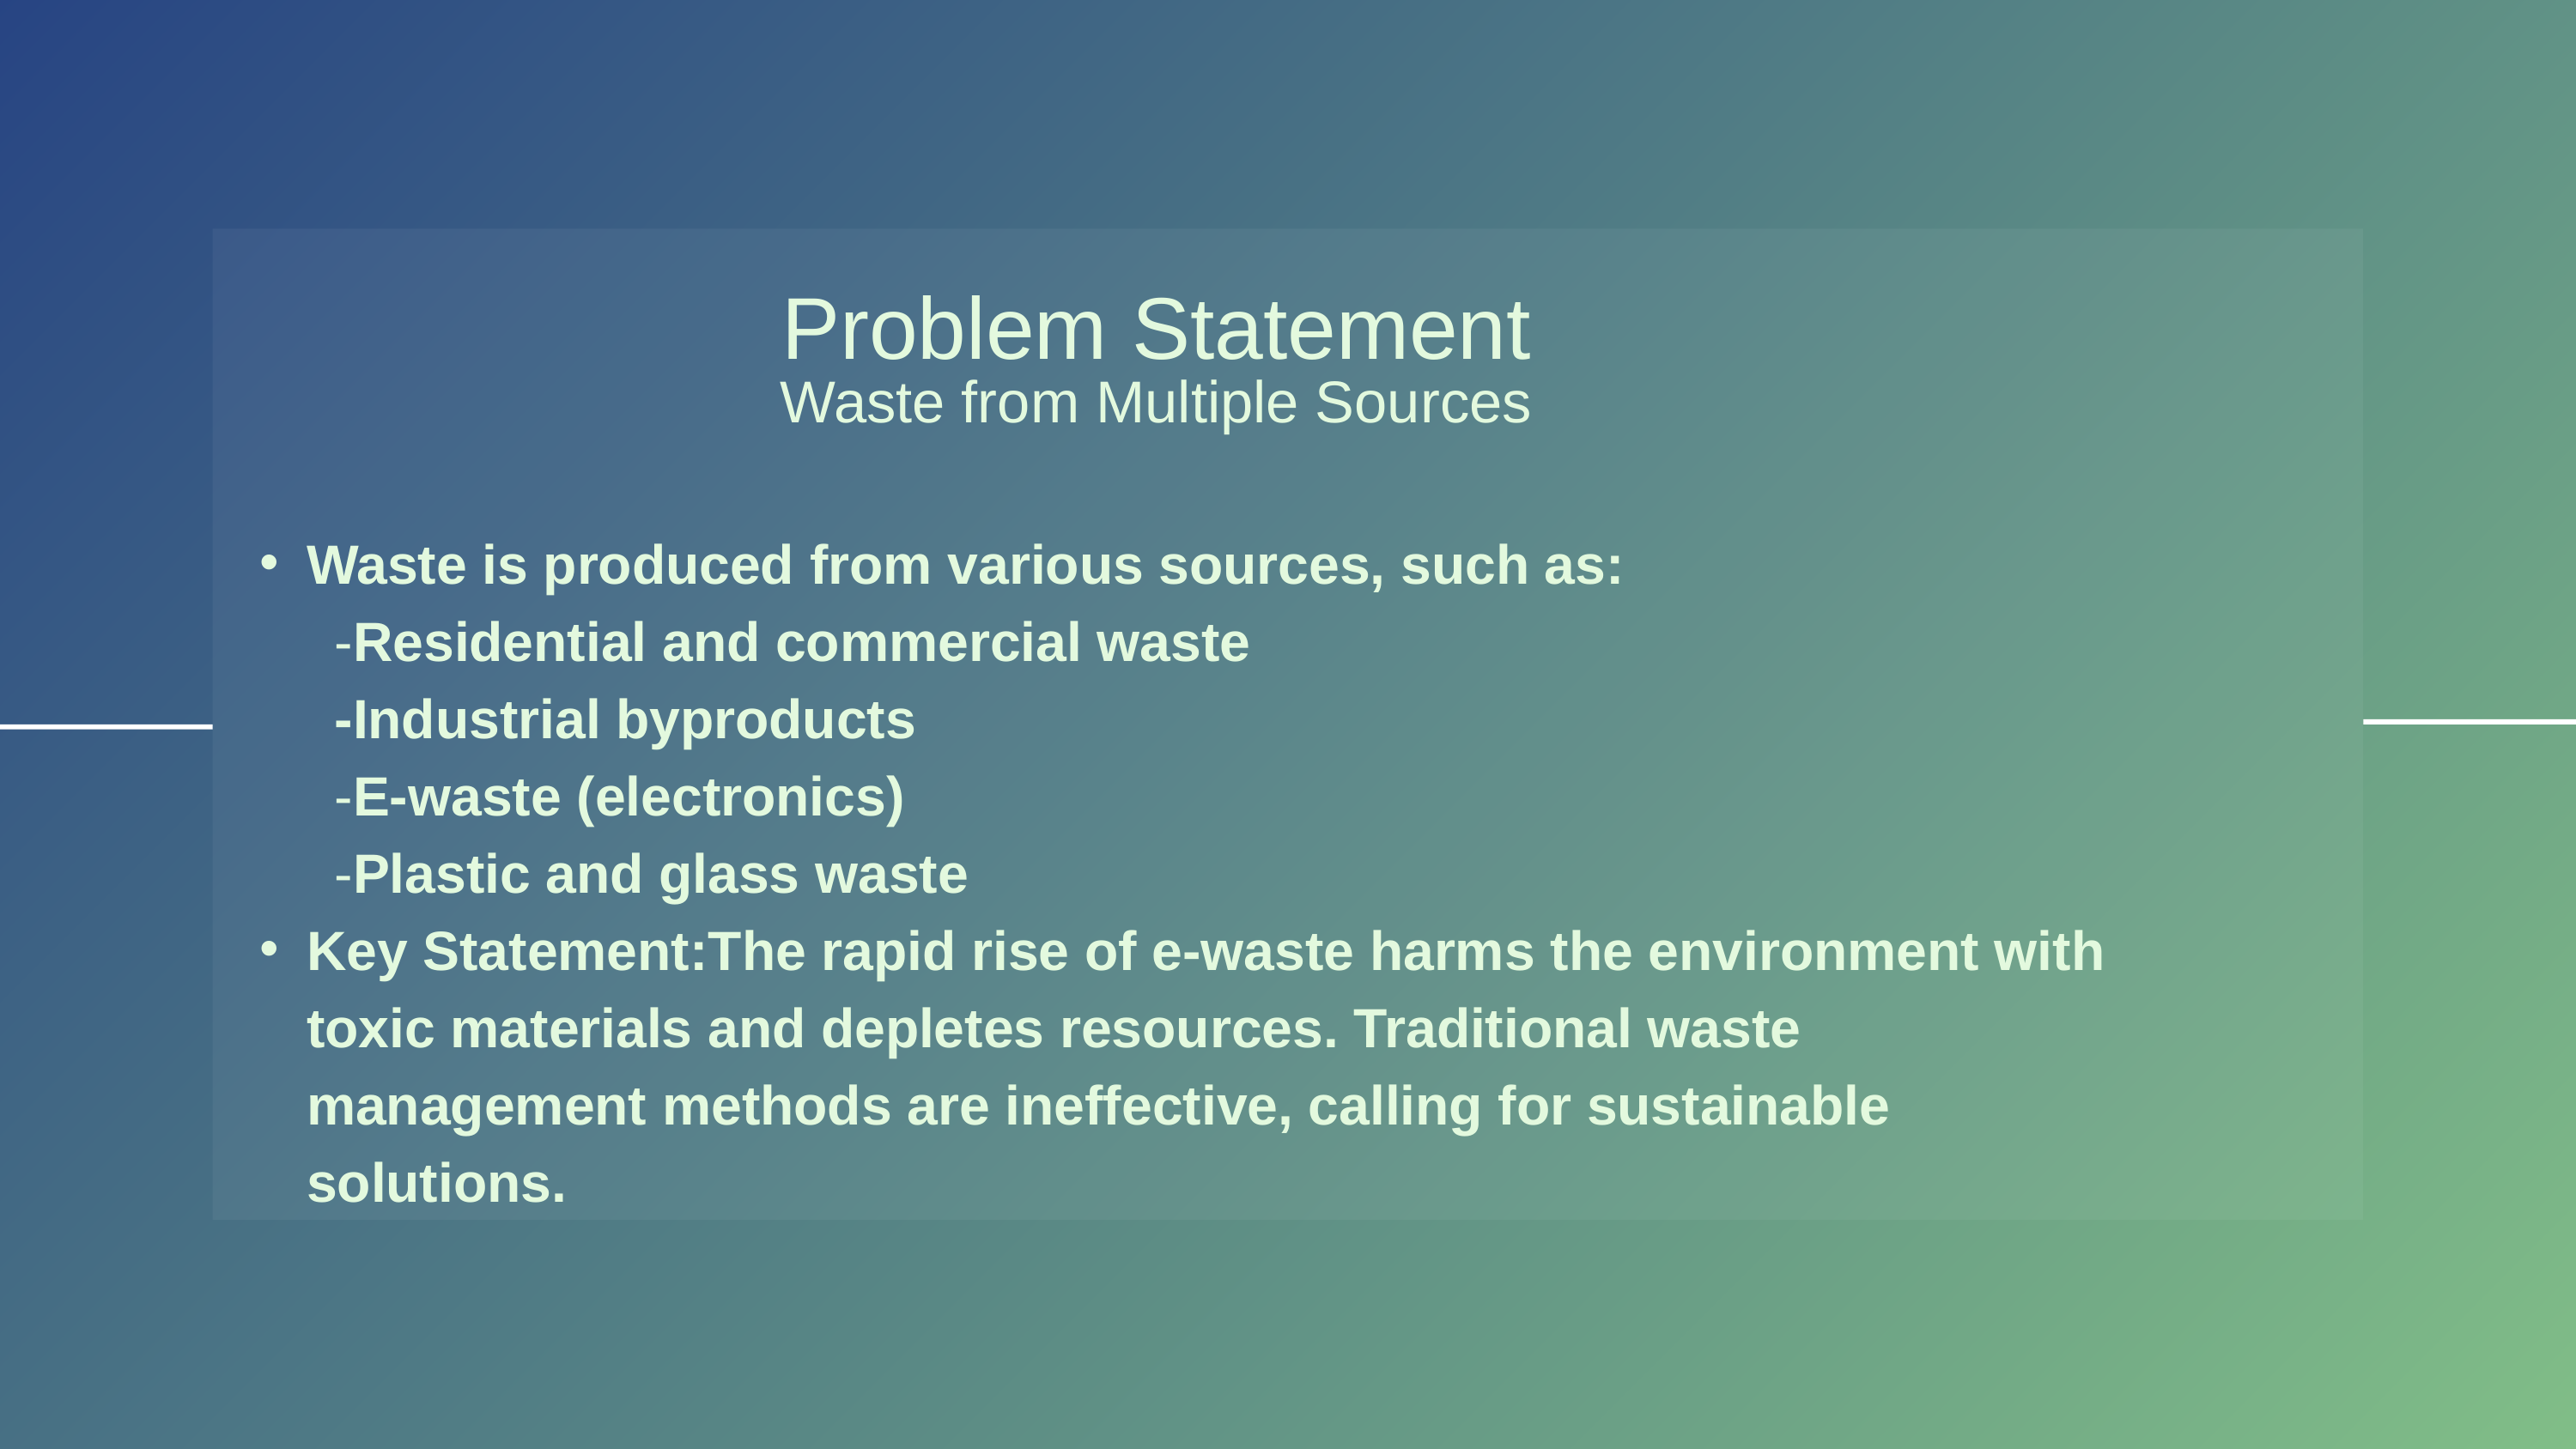

Problem Statement
Waste from Multiple Sources
Waste is produced from various sources, such as:
        -Residential and commercial waste
        -Industrial byproducts
        -E-waste (electronics)
        -Plastic and glass waste
Key Statement:The rapid rise of e-waste harms the environment with toxic materials and depletes resources. Traditional waste management methods are ineffective, calling for sustainable solutions.